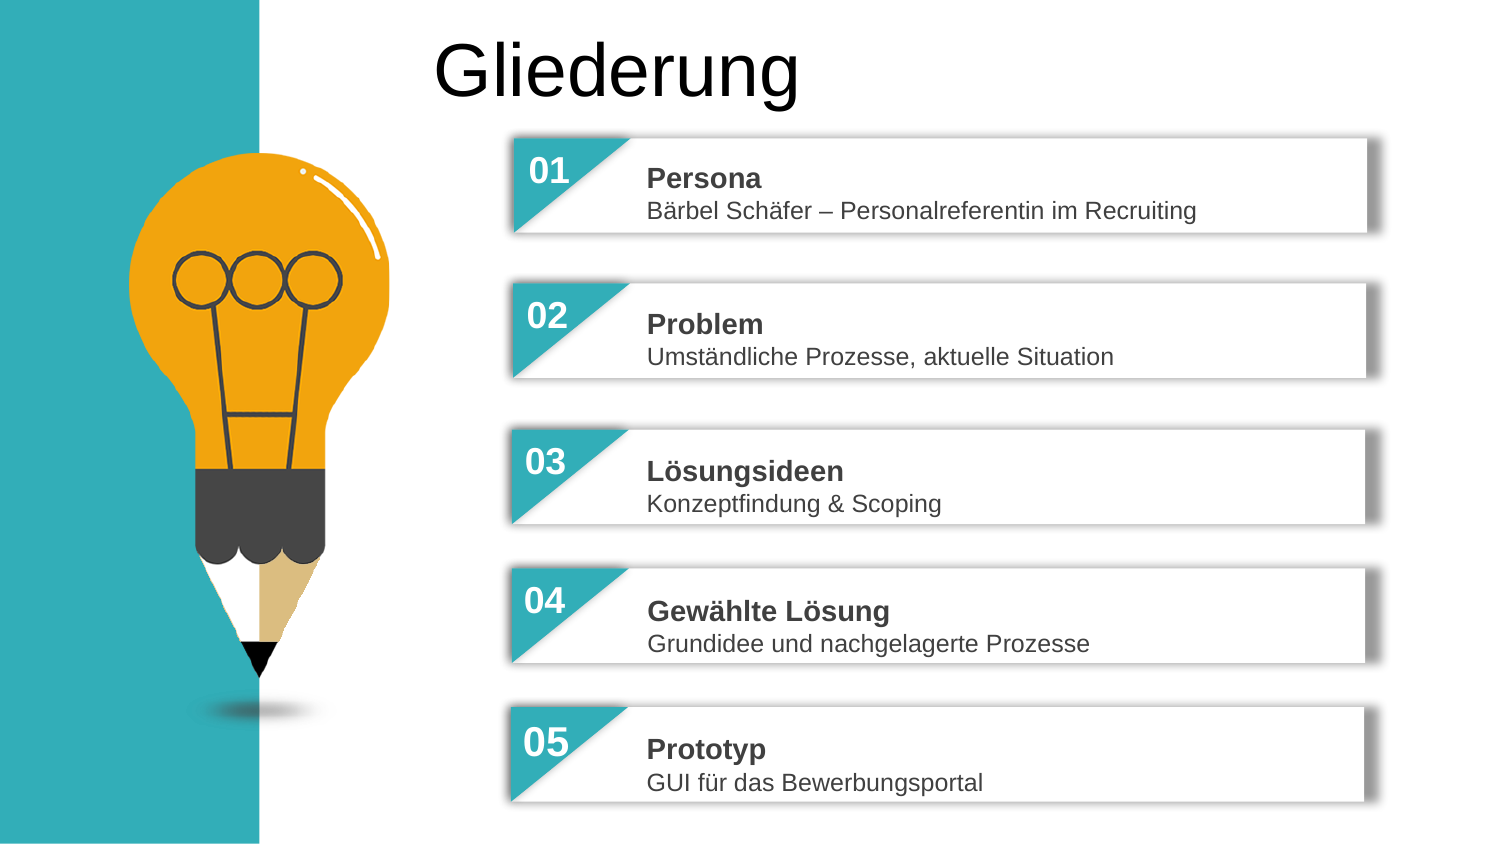

Gliederung

01
Persona
Bärbel Schäfer – Personalreferentin im Recruiting
02

Problem
Umständliche Prozesse, aktuelle Situation
03

Lösungsideen
Konzeptfindung & Scoping

04
Gewählte Lösung
Grundidee und nachgelagerte Prozesse

05
Prototyp
GUI für das Bewerbungsportal